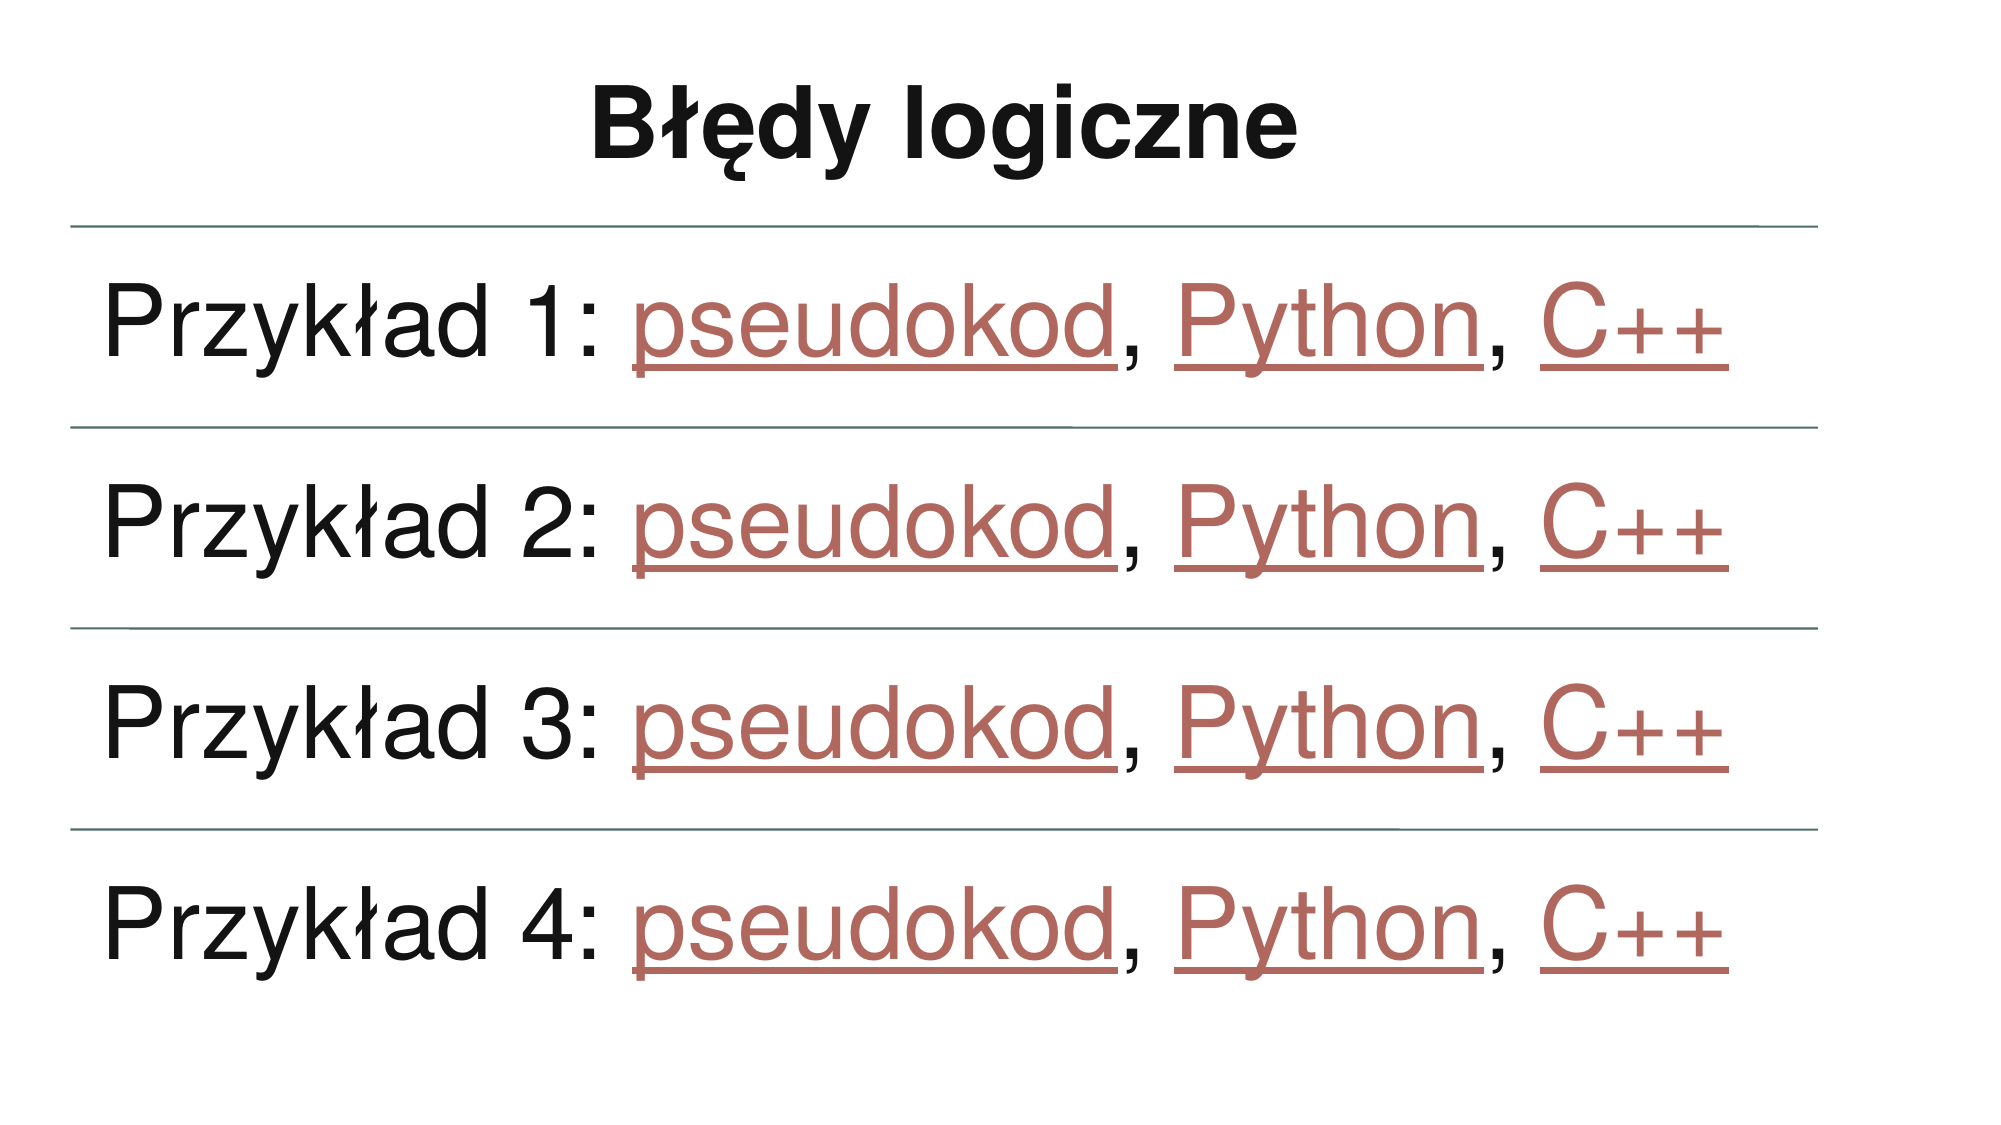

# Błędy logiczne
Przykład 1: pseudokod, Python, C++
Przykład 2: pseudokod, Python, C++
Przykład 3: pseudokod, Python, C++
Przykład 4: pseudokod, Python, C++